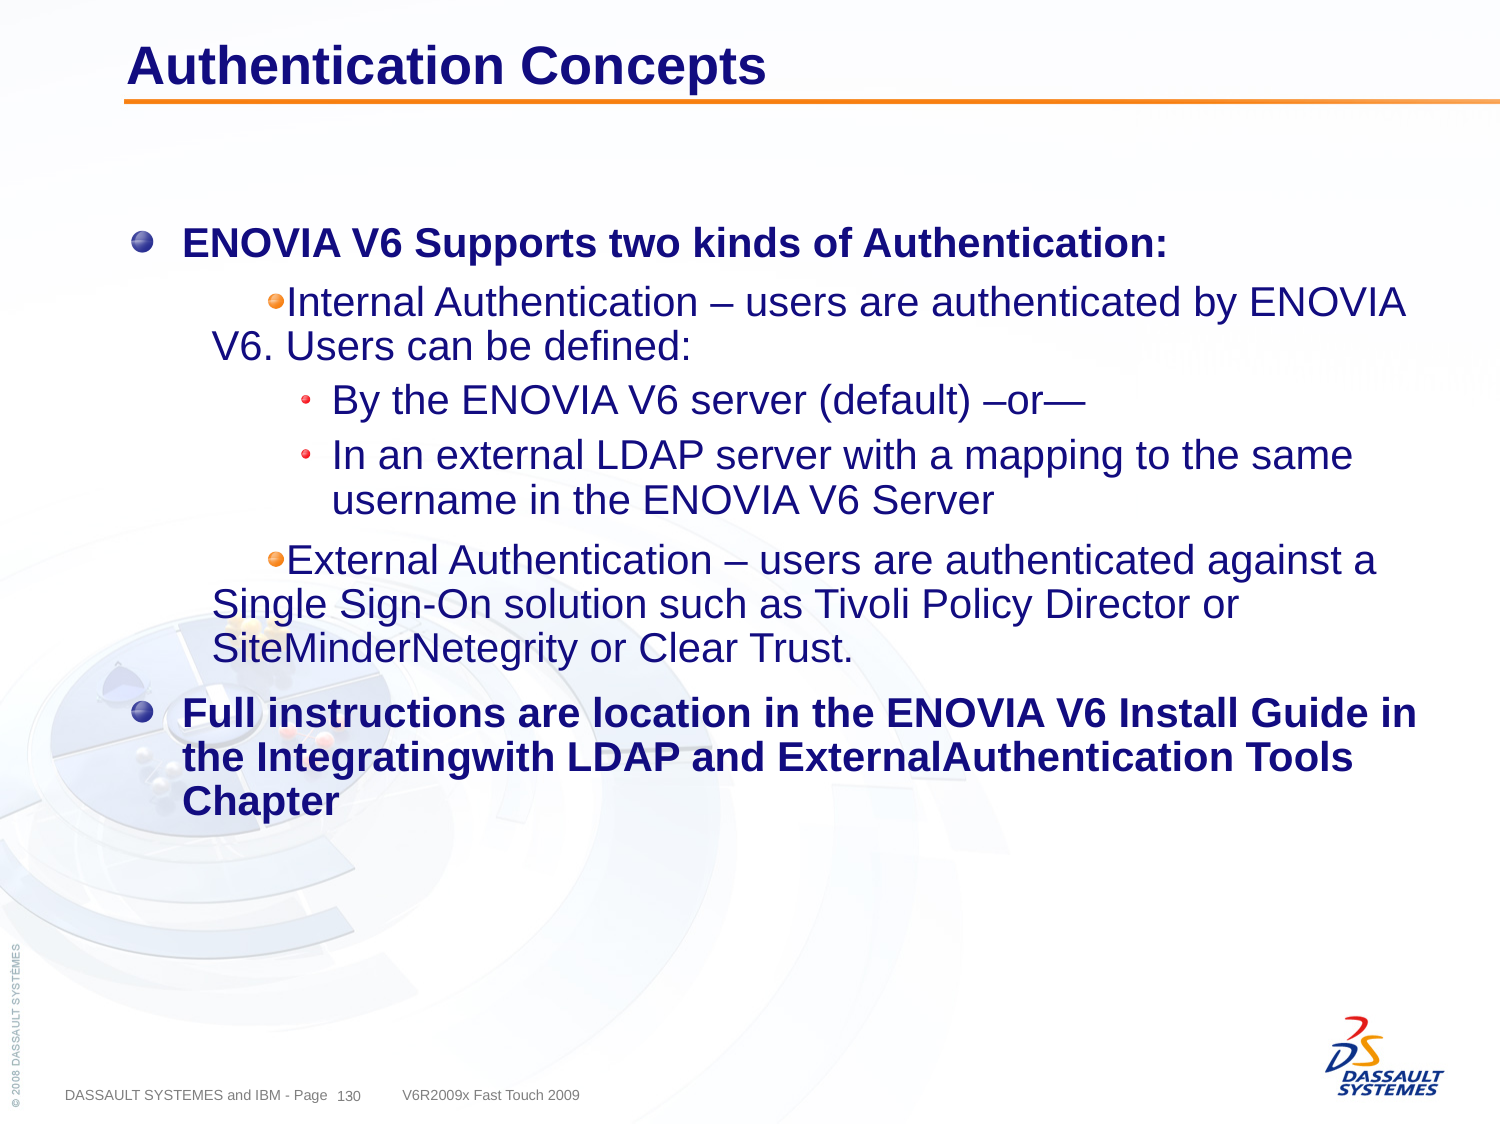

# Authentication Concepts
ENOVIA V6 Supports two kinds of Authentication:
Internal Authentication – users are authenticated by ENOVIA V6. Users can be defined:
By the ENOVIA V6 server (default) –or—
In an external LDAP server with a mapping to the same username in the ENOVIA V6 Server
External Authentication – users are authenticated against a Single Sign-On solution such as Tivoli Policy Director or SiteMinderNetegrity or Clear Trust.
Full instructions are location in the ENOVIA V6 Install Guide in the Integratingwith LDAP and ExternalAuthentication Tools  Chapter